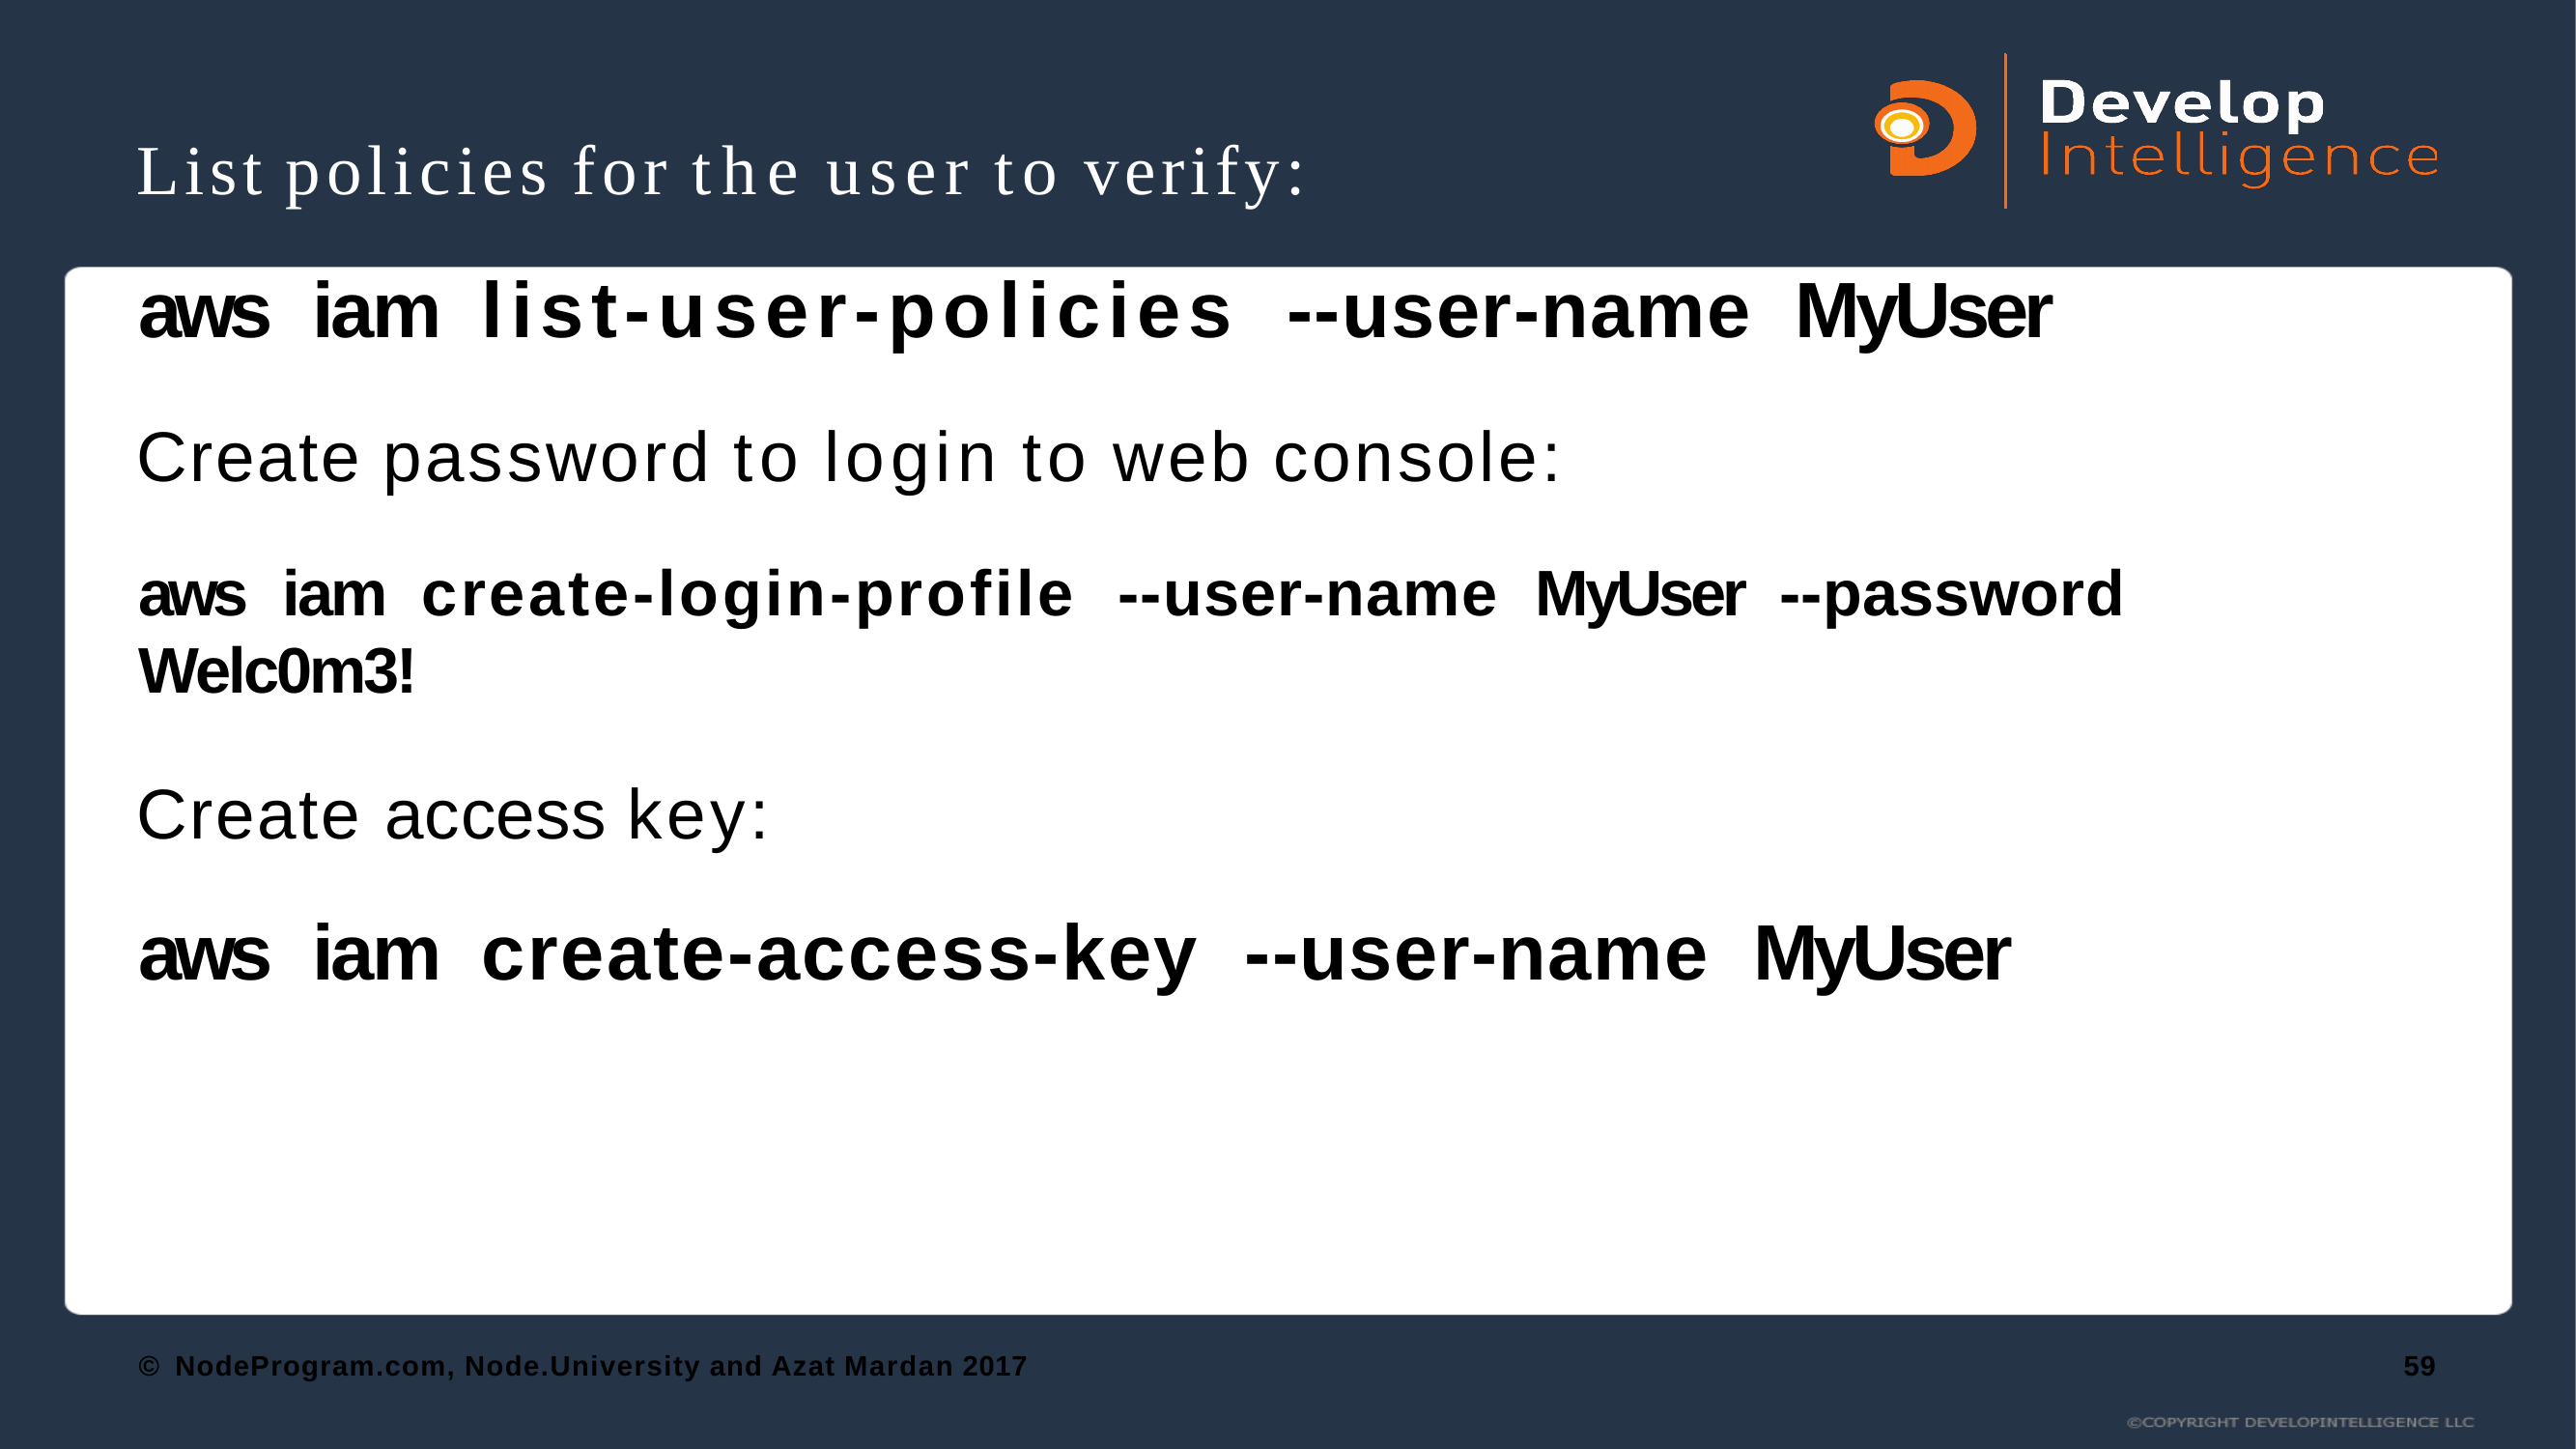

# List policies for the user to verify:
aws	iam	list-user-policies	--user-name	MyUser
Create password to login to web console:
aws	iam	create-login-profile	--user-name	MyUser	--password	Welc0m3!
Create access key:
aws	iam	create-access-key	--user-name	MyUser
© NodeProgram.com, Node.University and Azat Mardan 2017
59